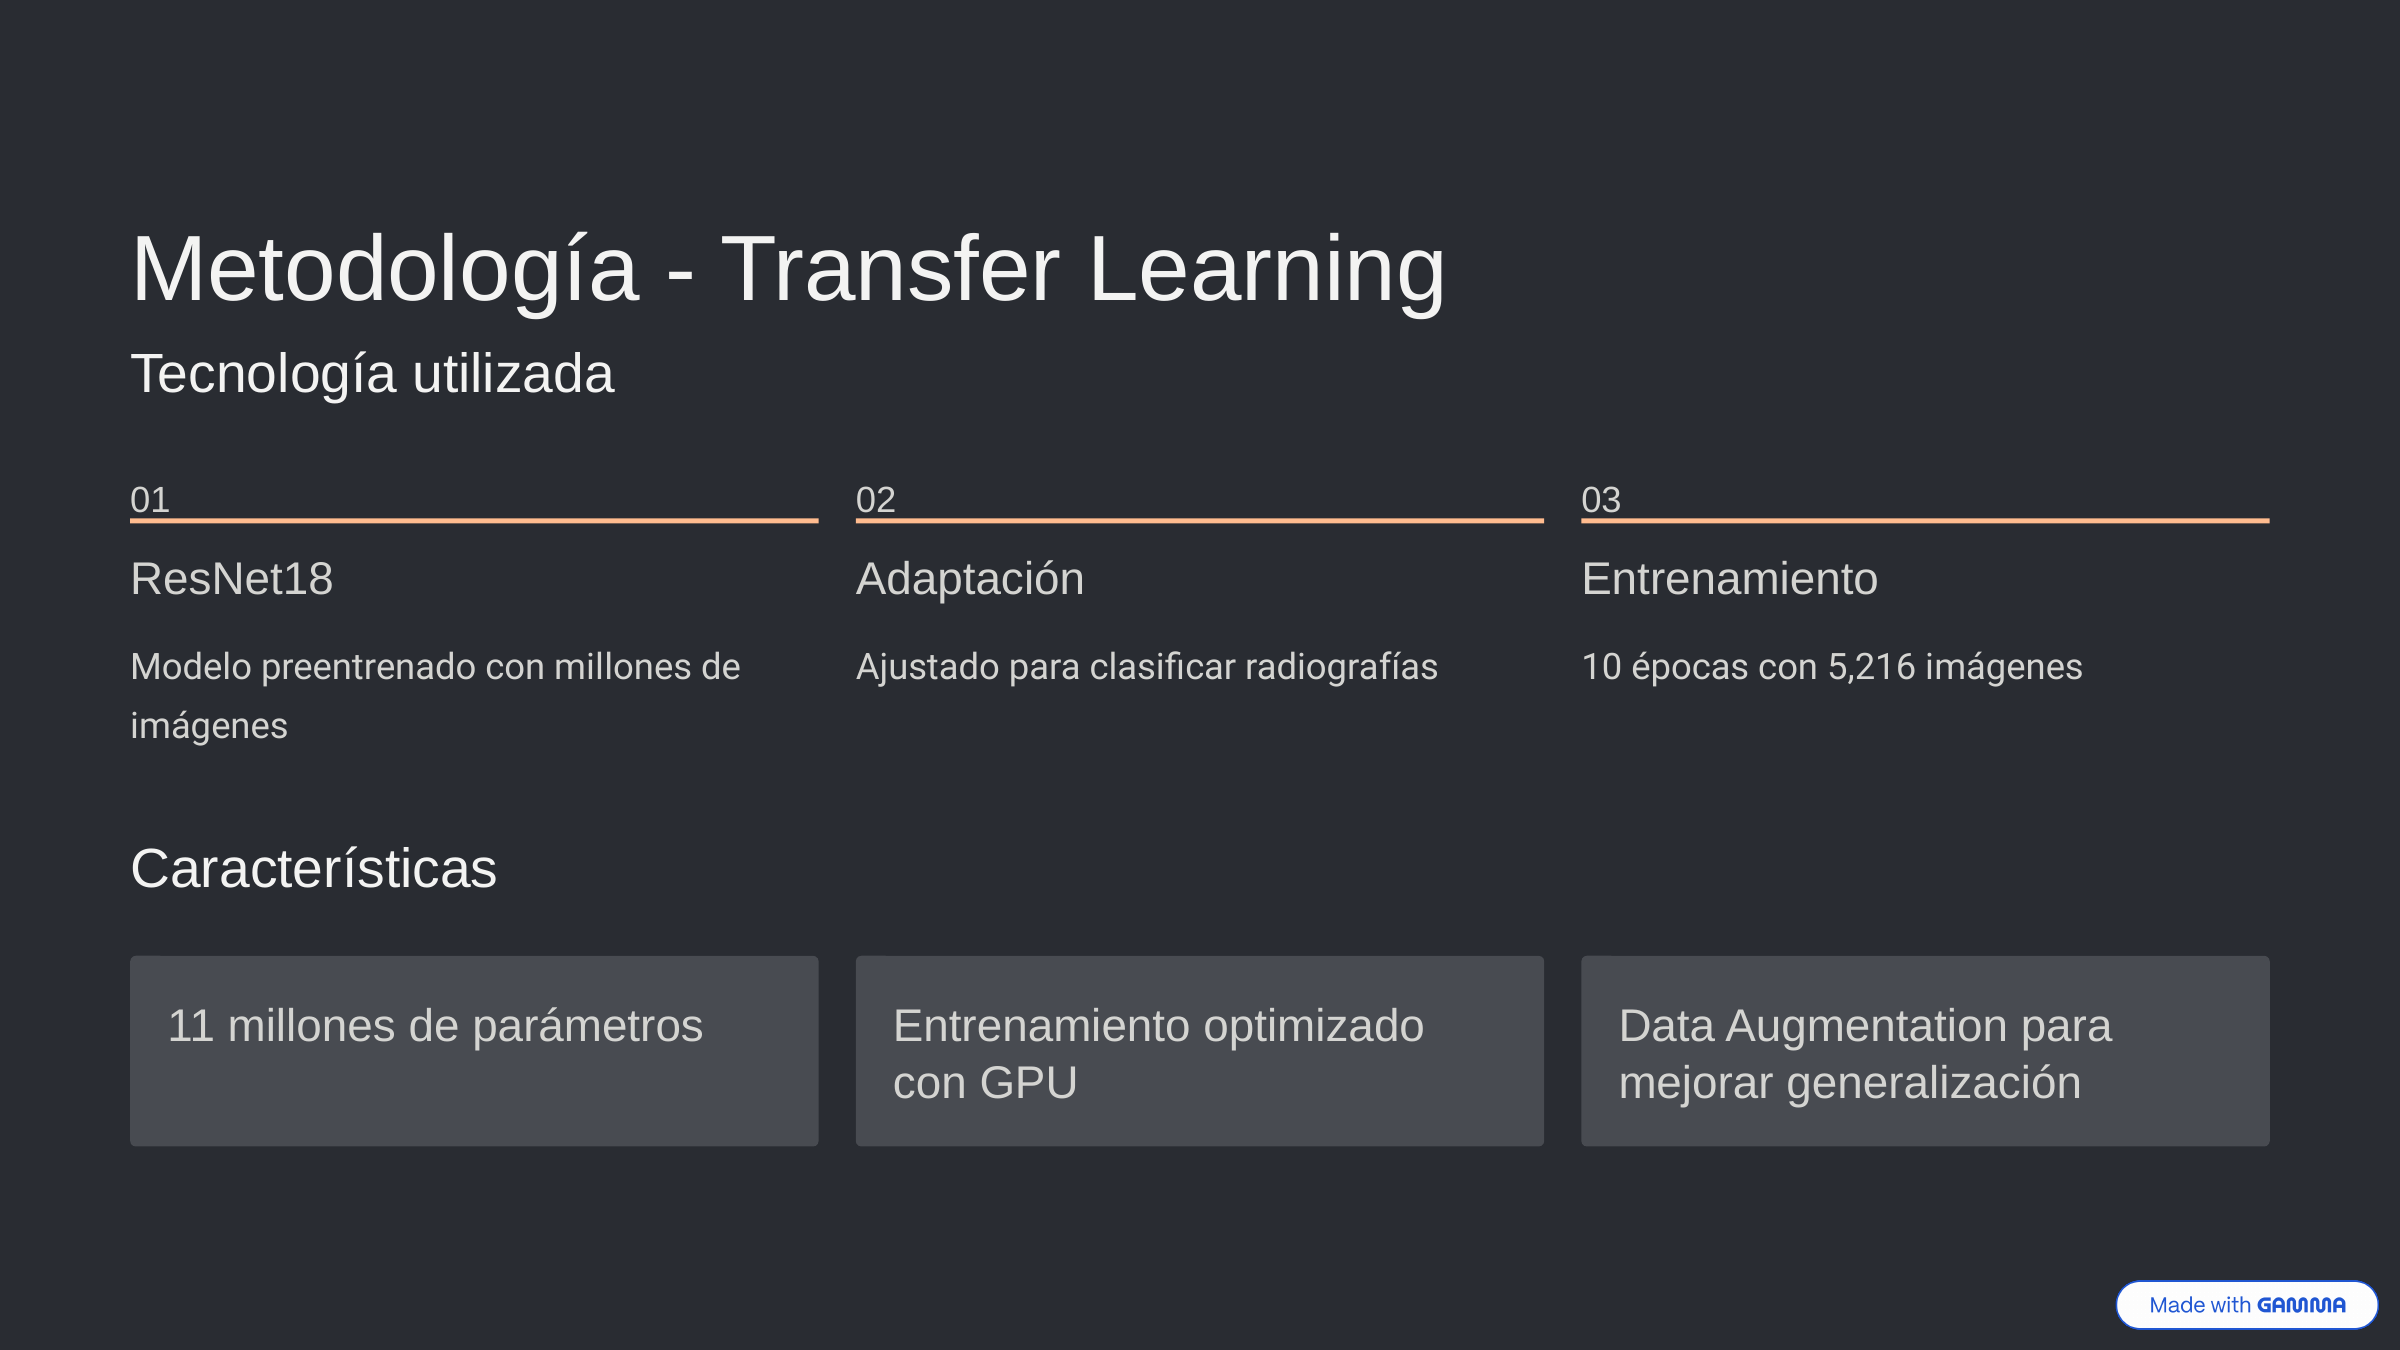

Metodología - Transfer Learning
Tecnología utilizada
01
02
03

ResNet18
Adaptación
Entrenamiento
Modelo preentrenado con millones de imágenes
Ajustado para clasificar radiografías
10 épocas con 5,216 imágenes
Características

11 millones de parámetros
Entrenamiento optimizado con GPU
Data Augmentation para mejorar generalización